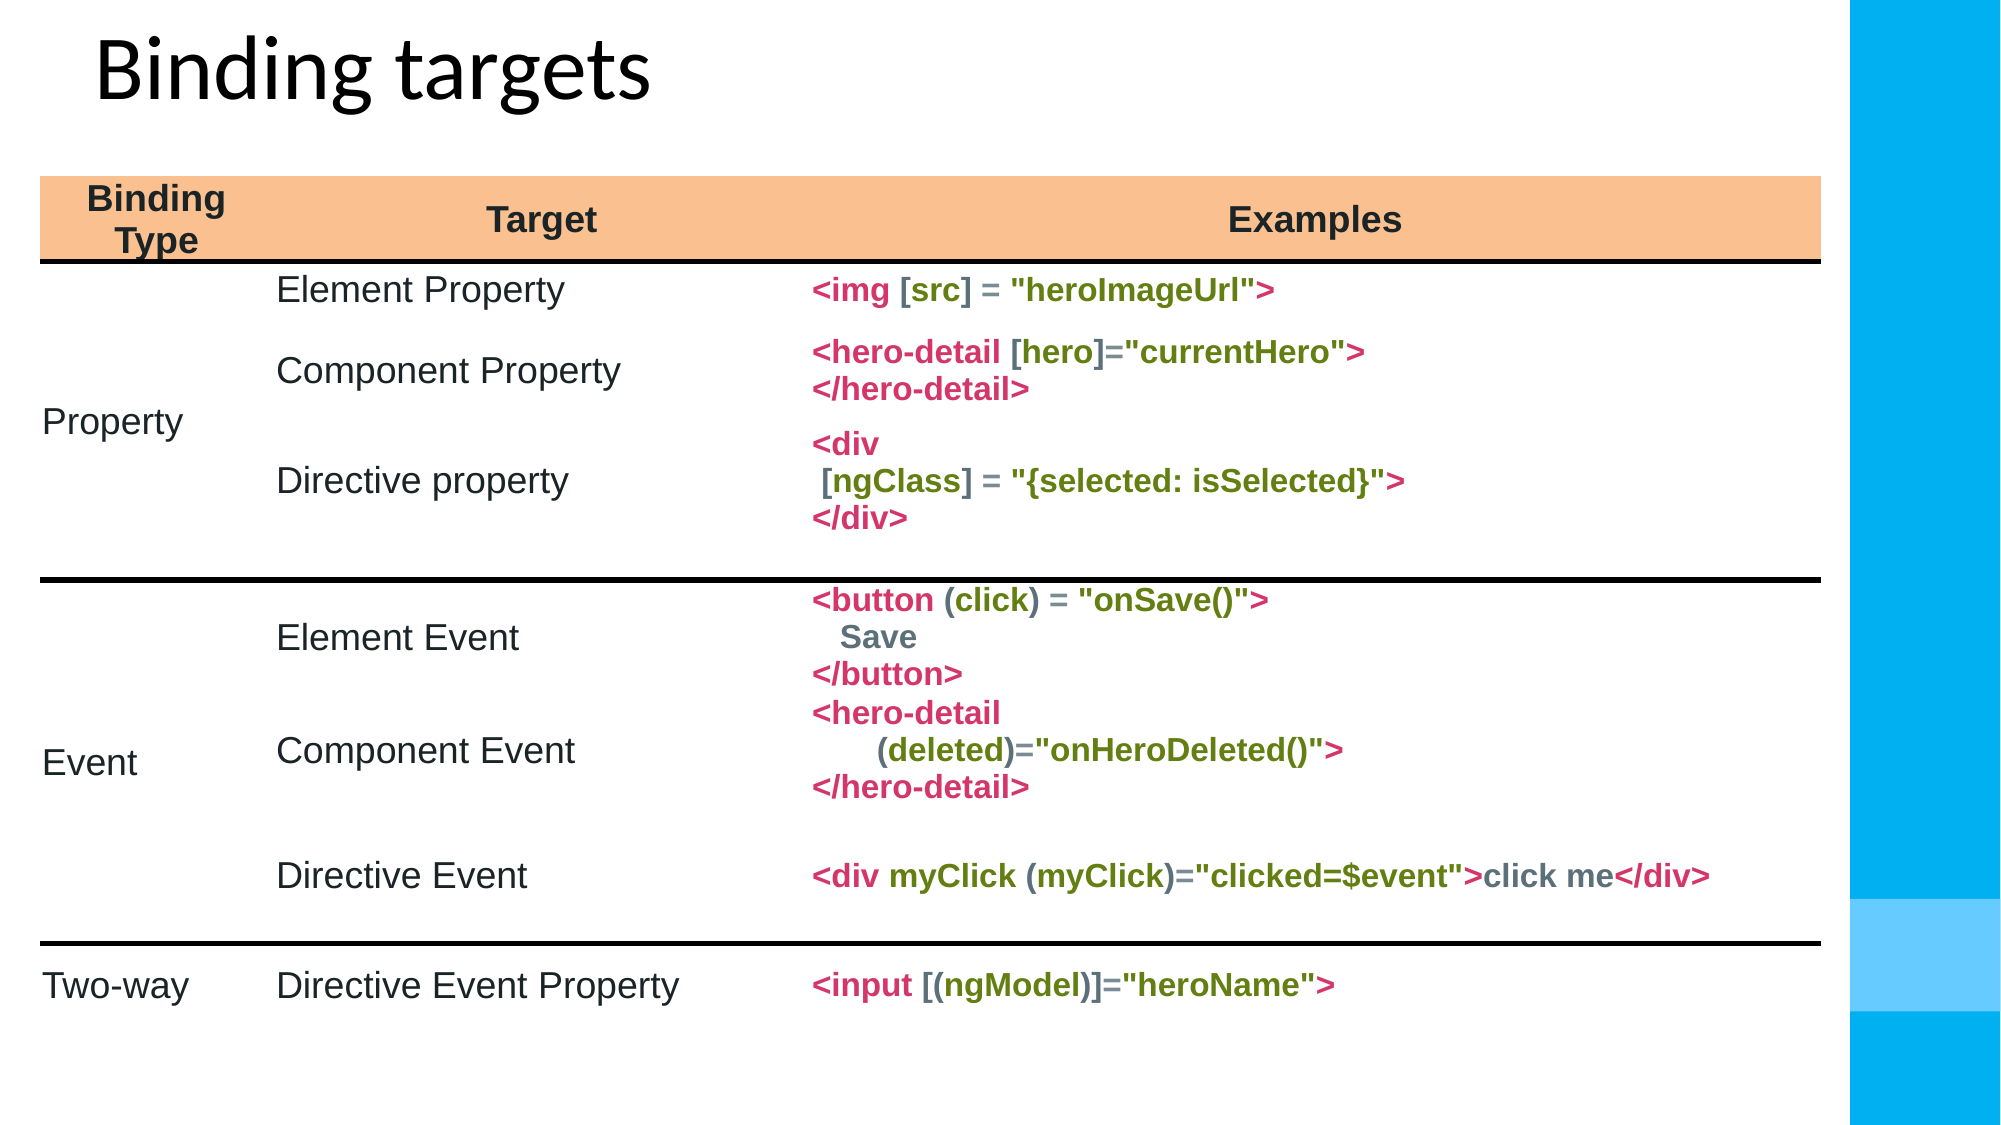

# Binding targets
| Binding Type | Target | Examples |
| --- | --- | --- |
| Property | Element Property | <img [src] = "heroImageUrl"> |
|  | Component Property | <hero-detail [hero]="currentHero"> </hero-detail> |
|  | Directive property | <div [ngClass] = "{selected: isSelected}"> </div> |
|  |  |  |
| Event | Element Event | <button (click) = "onSave()"> Save </button> |
|  | Component Event | <hero-detail (deleted)="onHeroDeleted()"> </hero-detail> |
|  | Directive Event | <div myClick (myClick)="clicked=$event">click me</div> |
| Two-way | Directive Event Property | <input [(ngModel)]="heroName"> |